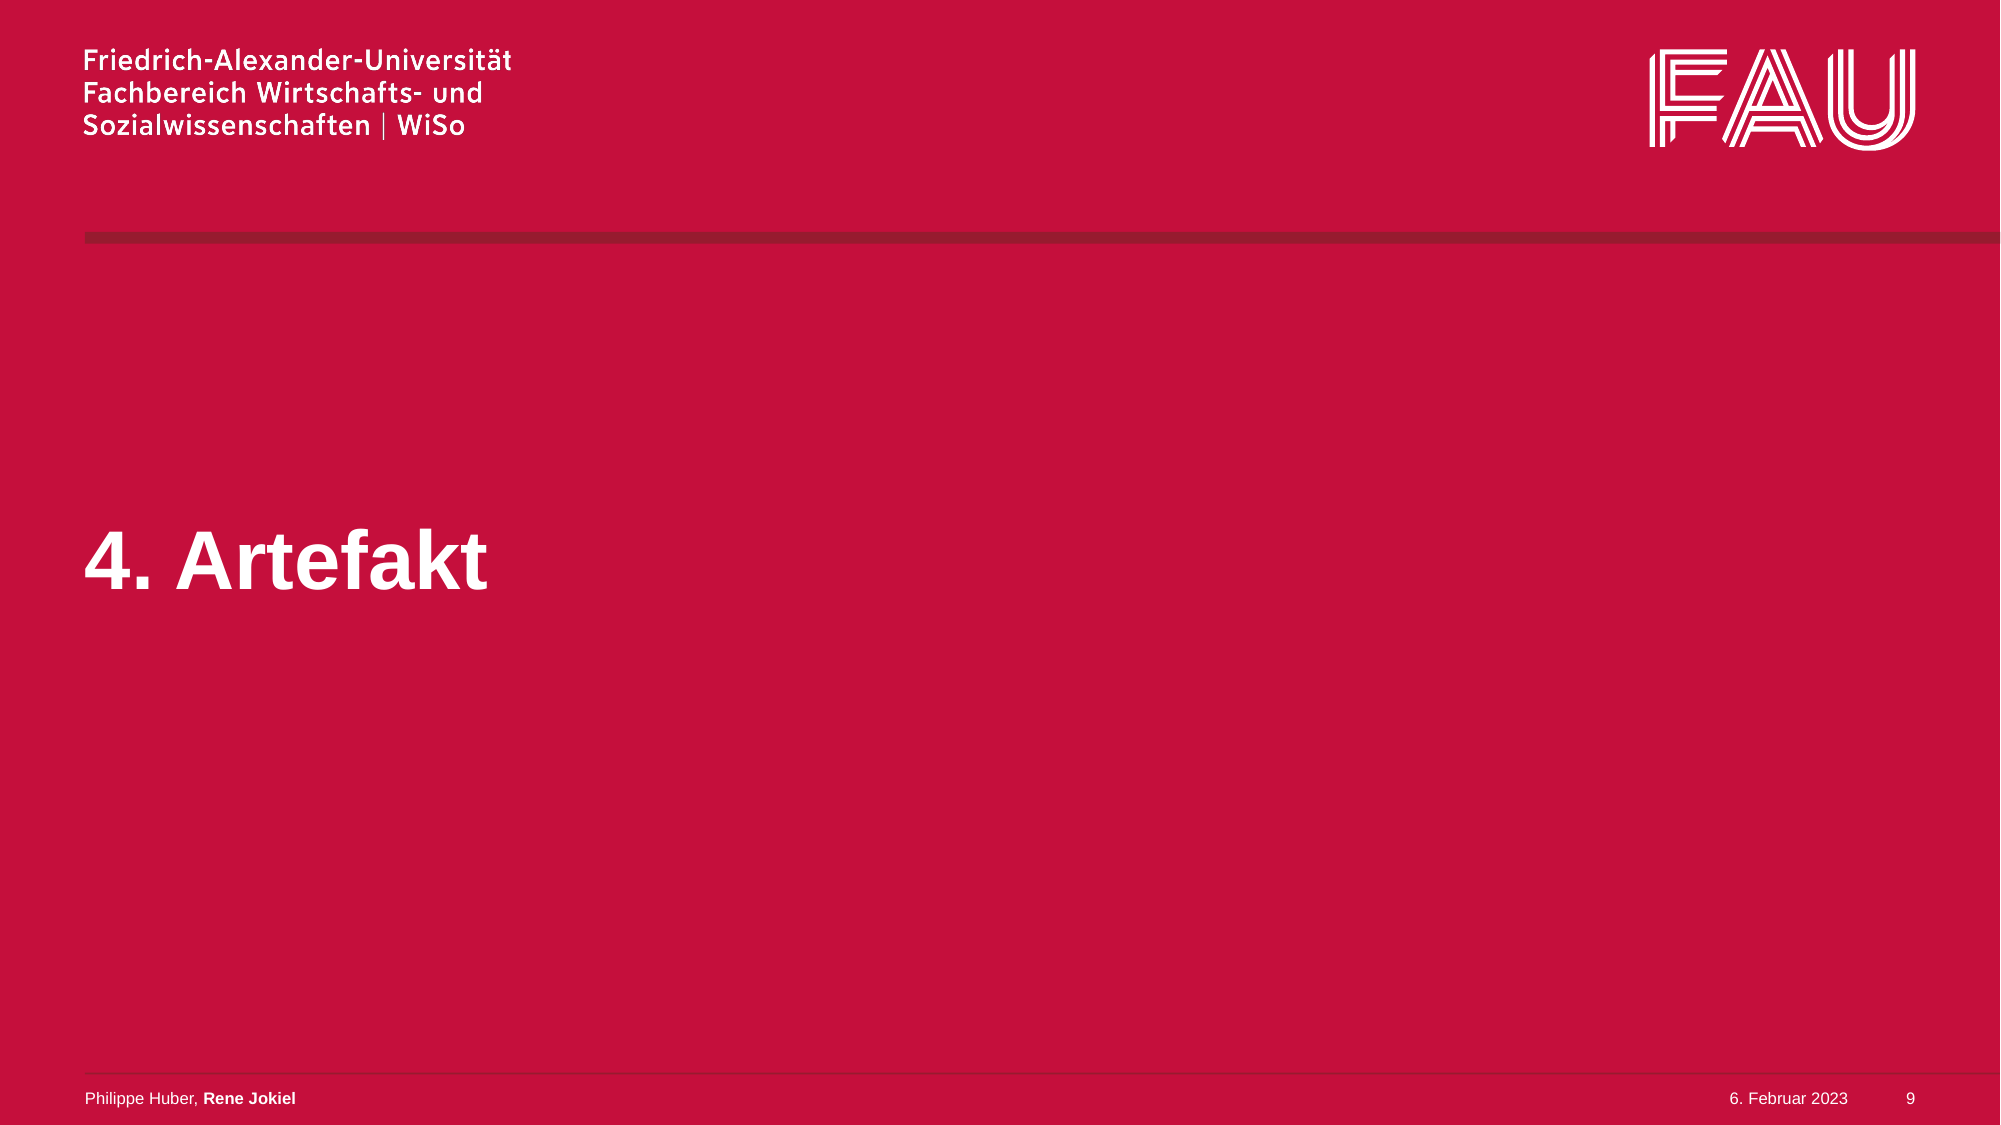

# 4. Artefakt
Philippe Huber, Rene Jokiel
6. Februar 2023
9